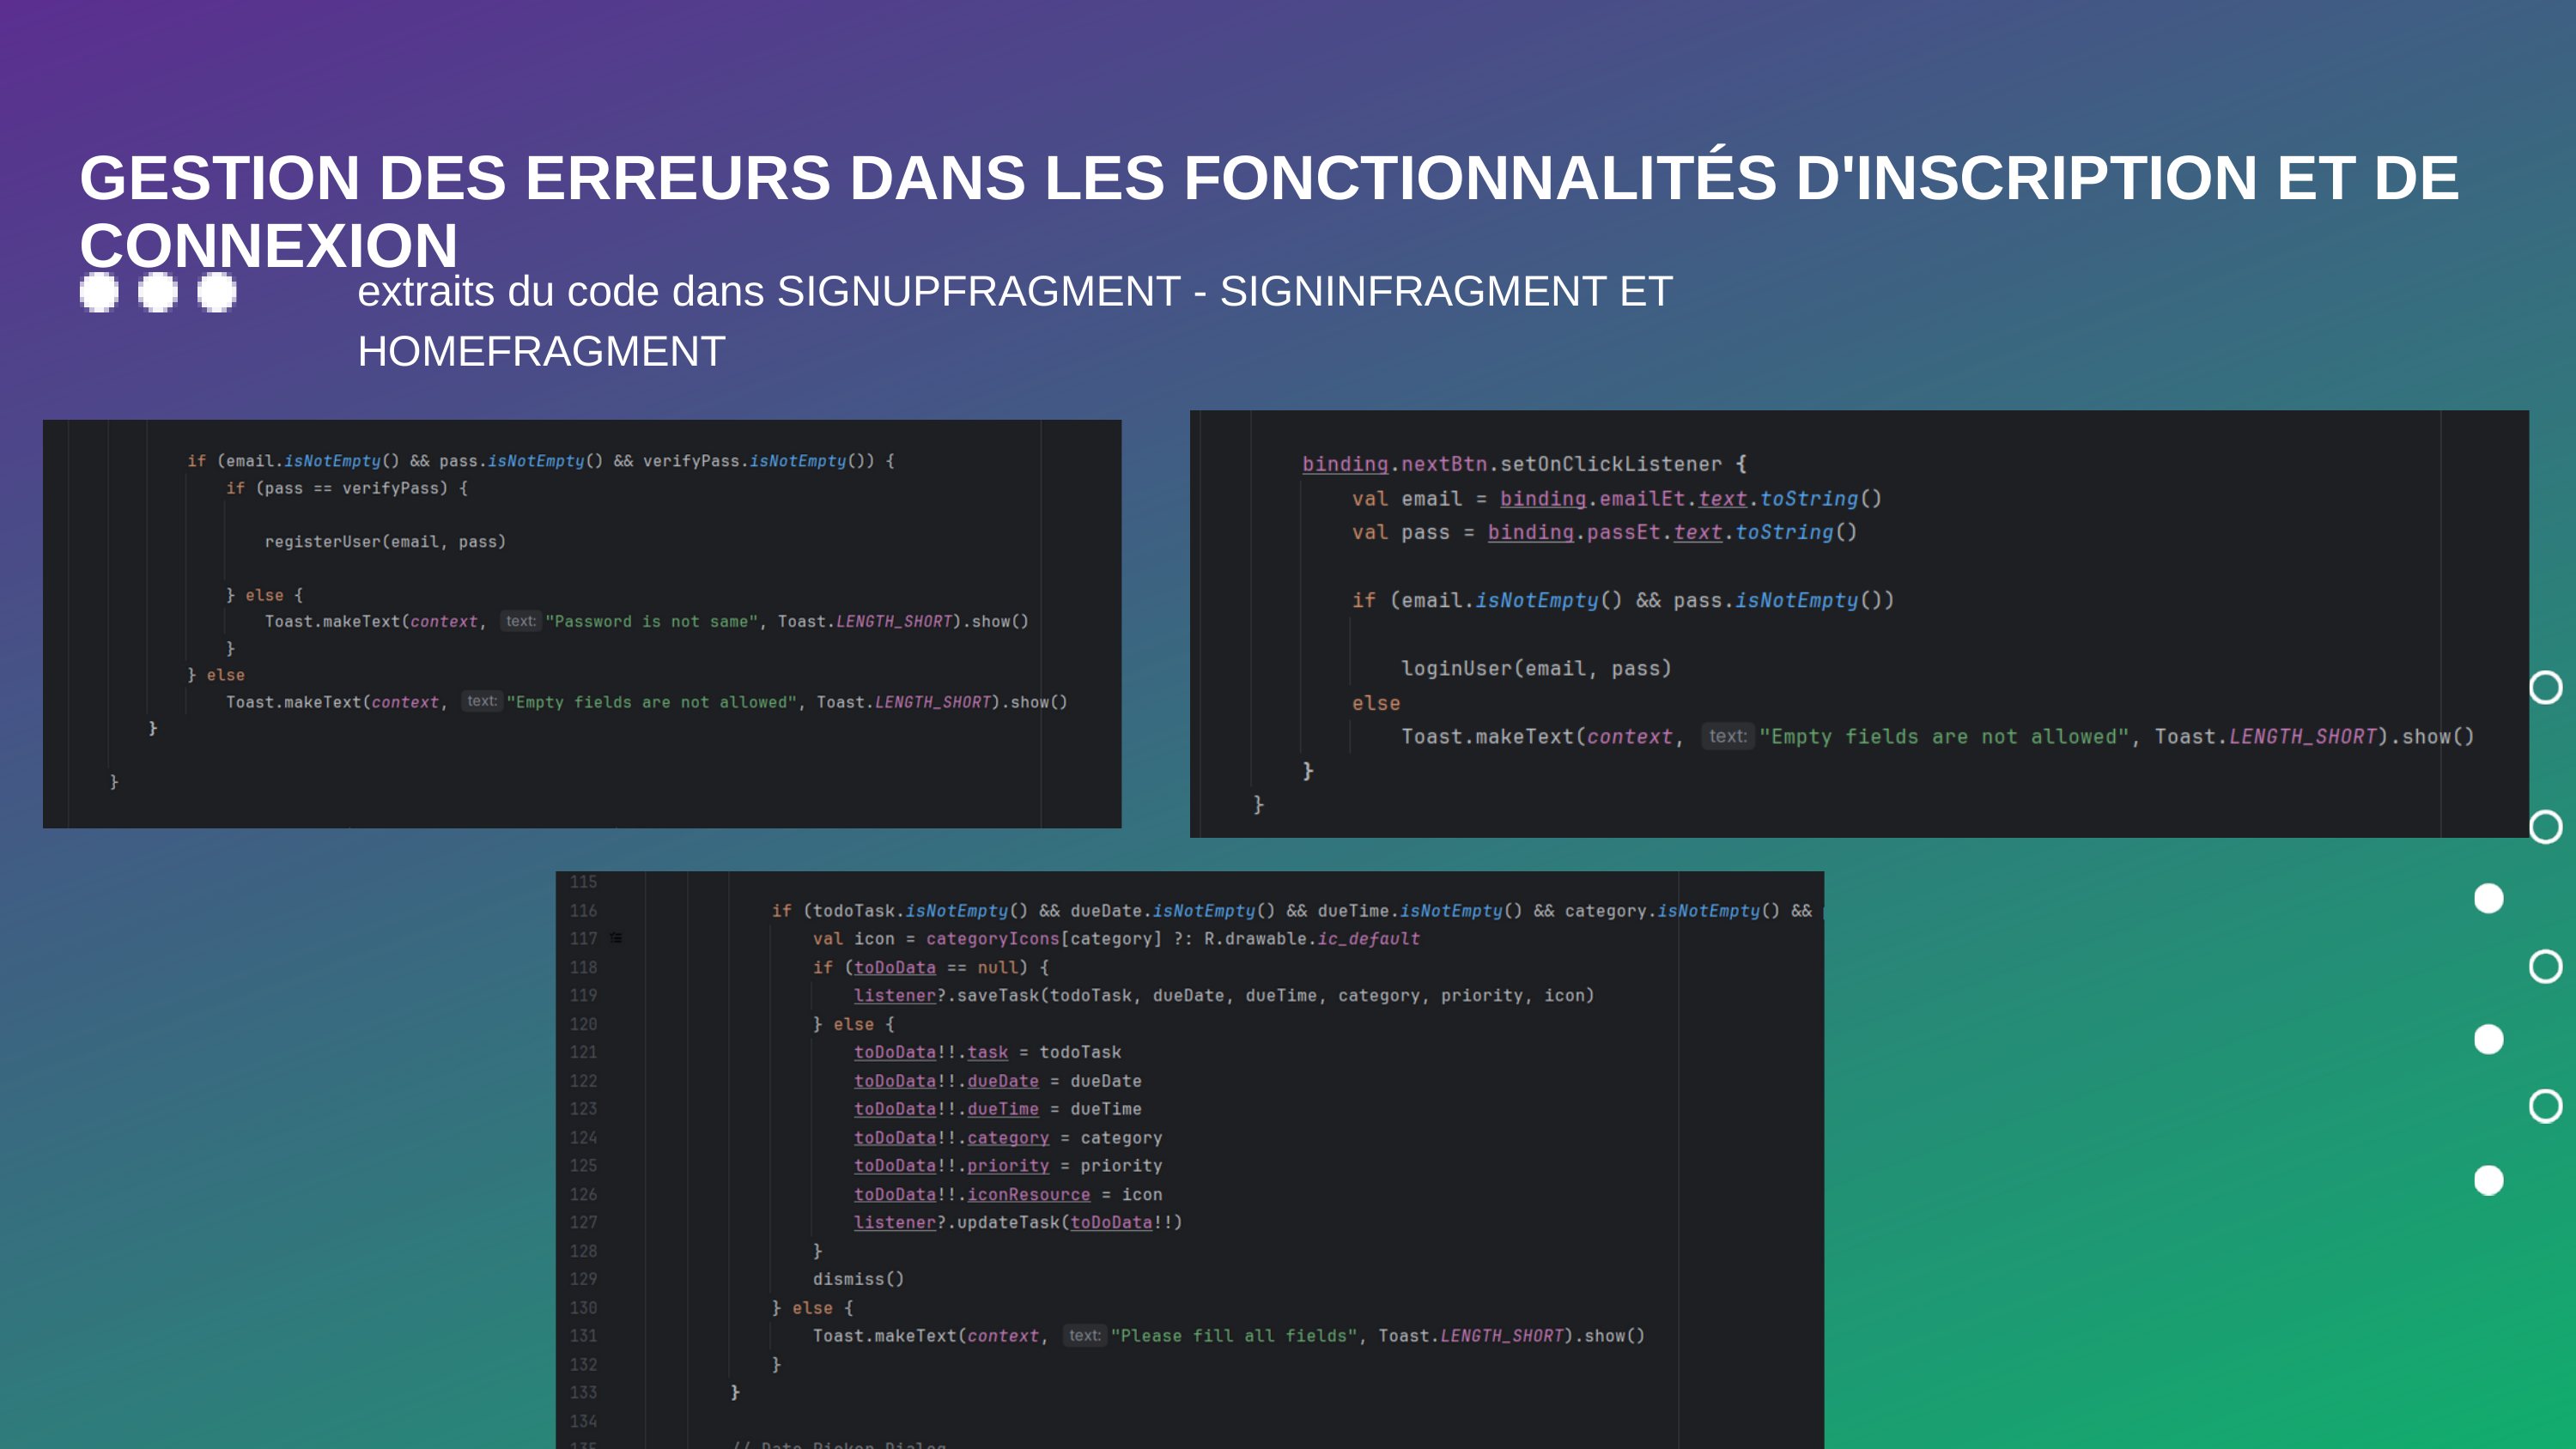

GESTION DES ERREURS DANS LES FONCTIONNALITÉS D'INSCRIPTION ET DE CONNEXION
extraits du code dans SIGNUPFRAGMENT - SIGNINFRAGMENT ET HOMEFRAGMENT